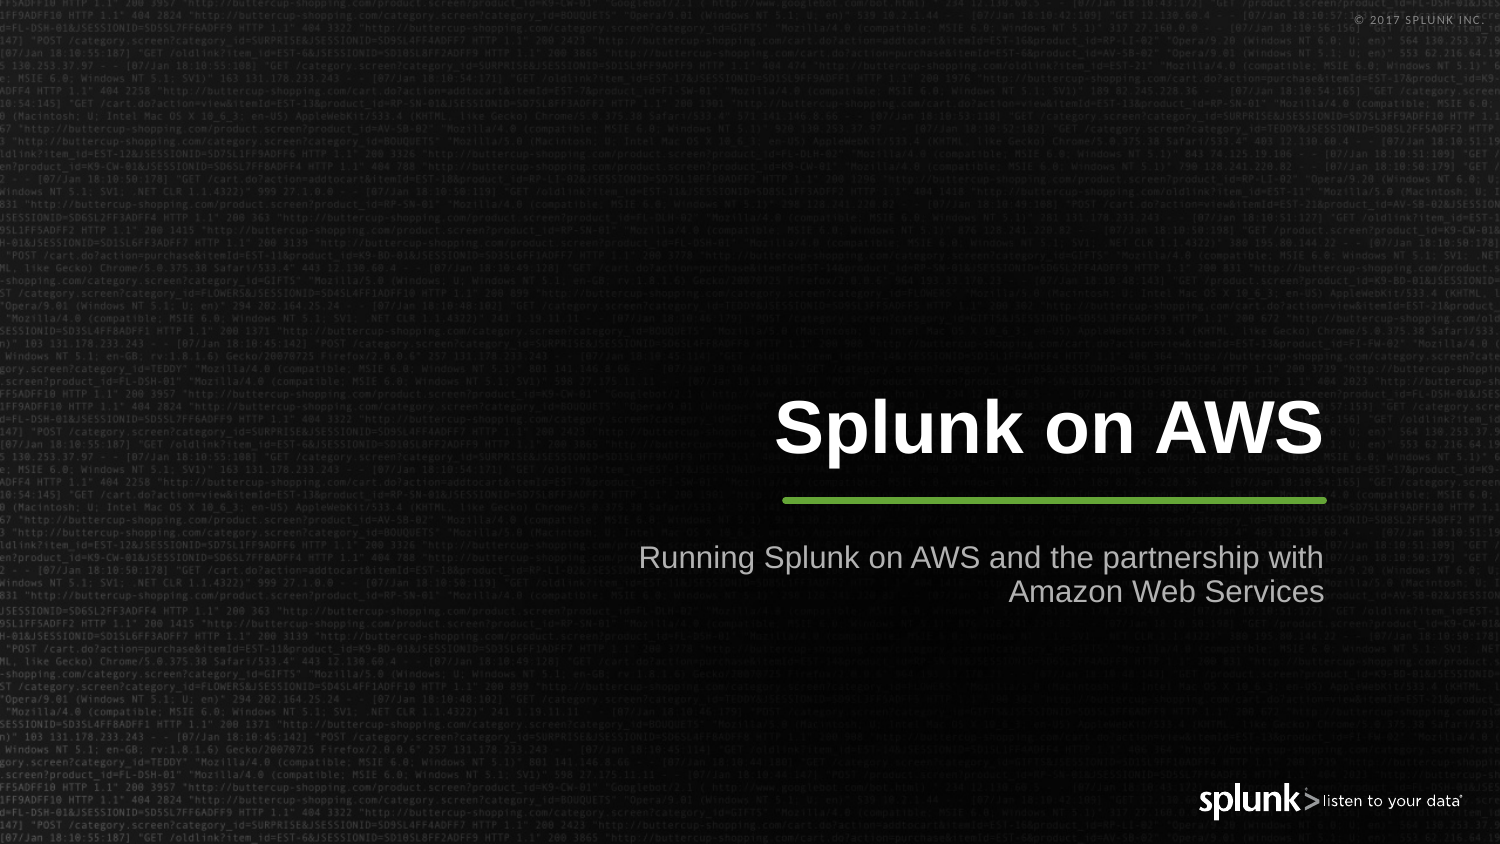

# Splunk on AWS
Running Splunk on AWS and the partnership with Amazon Web Services